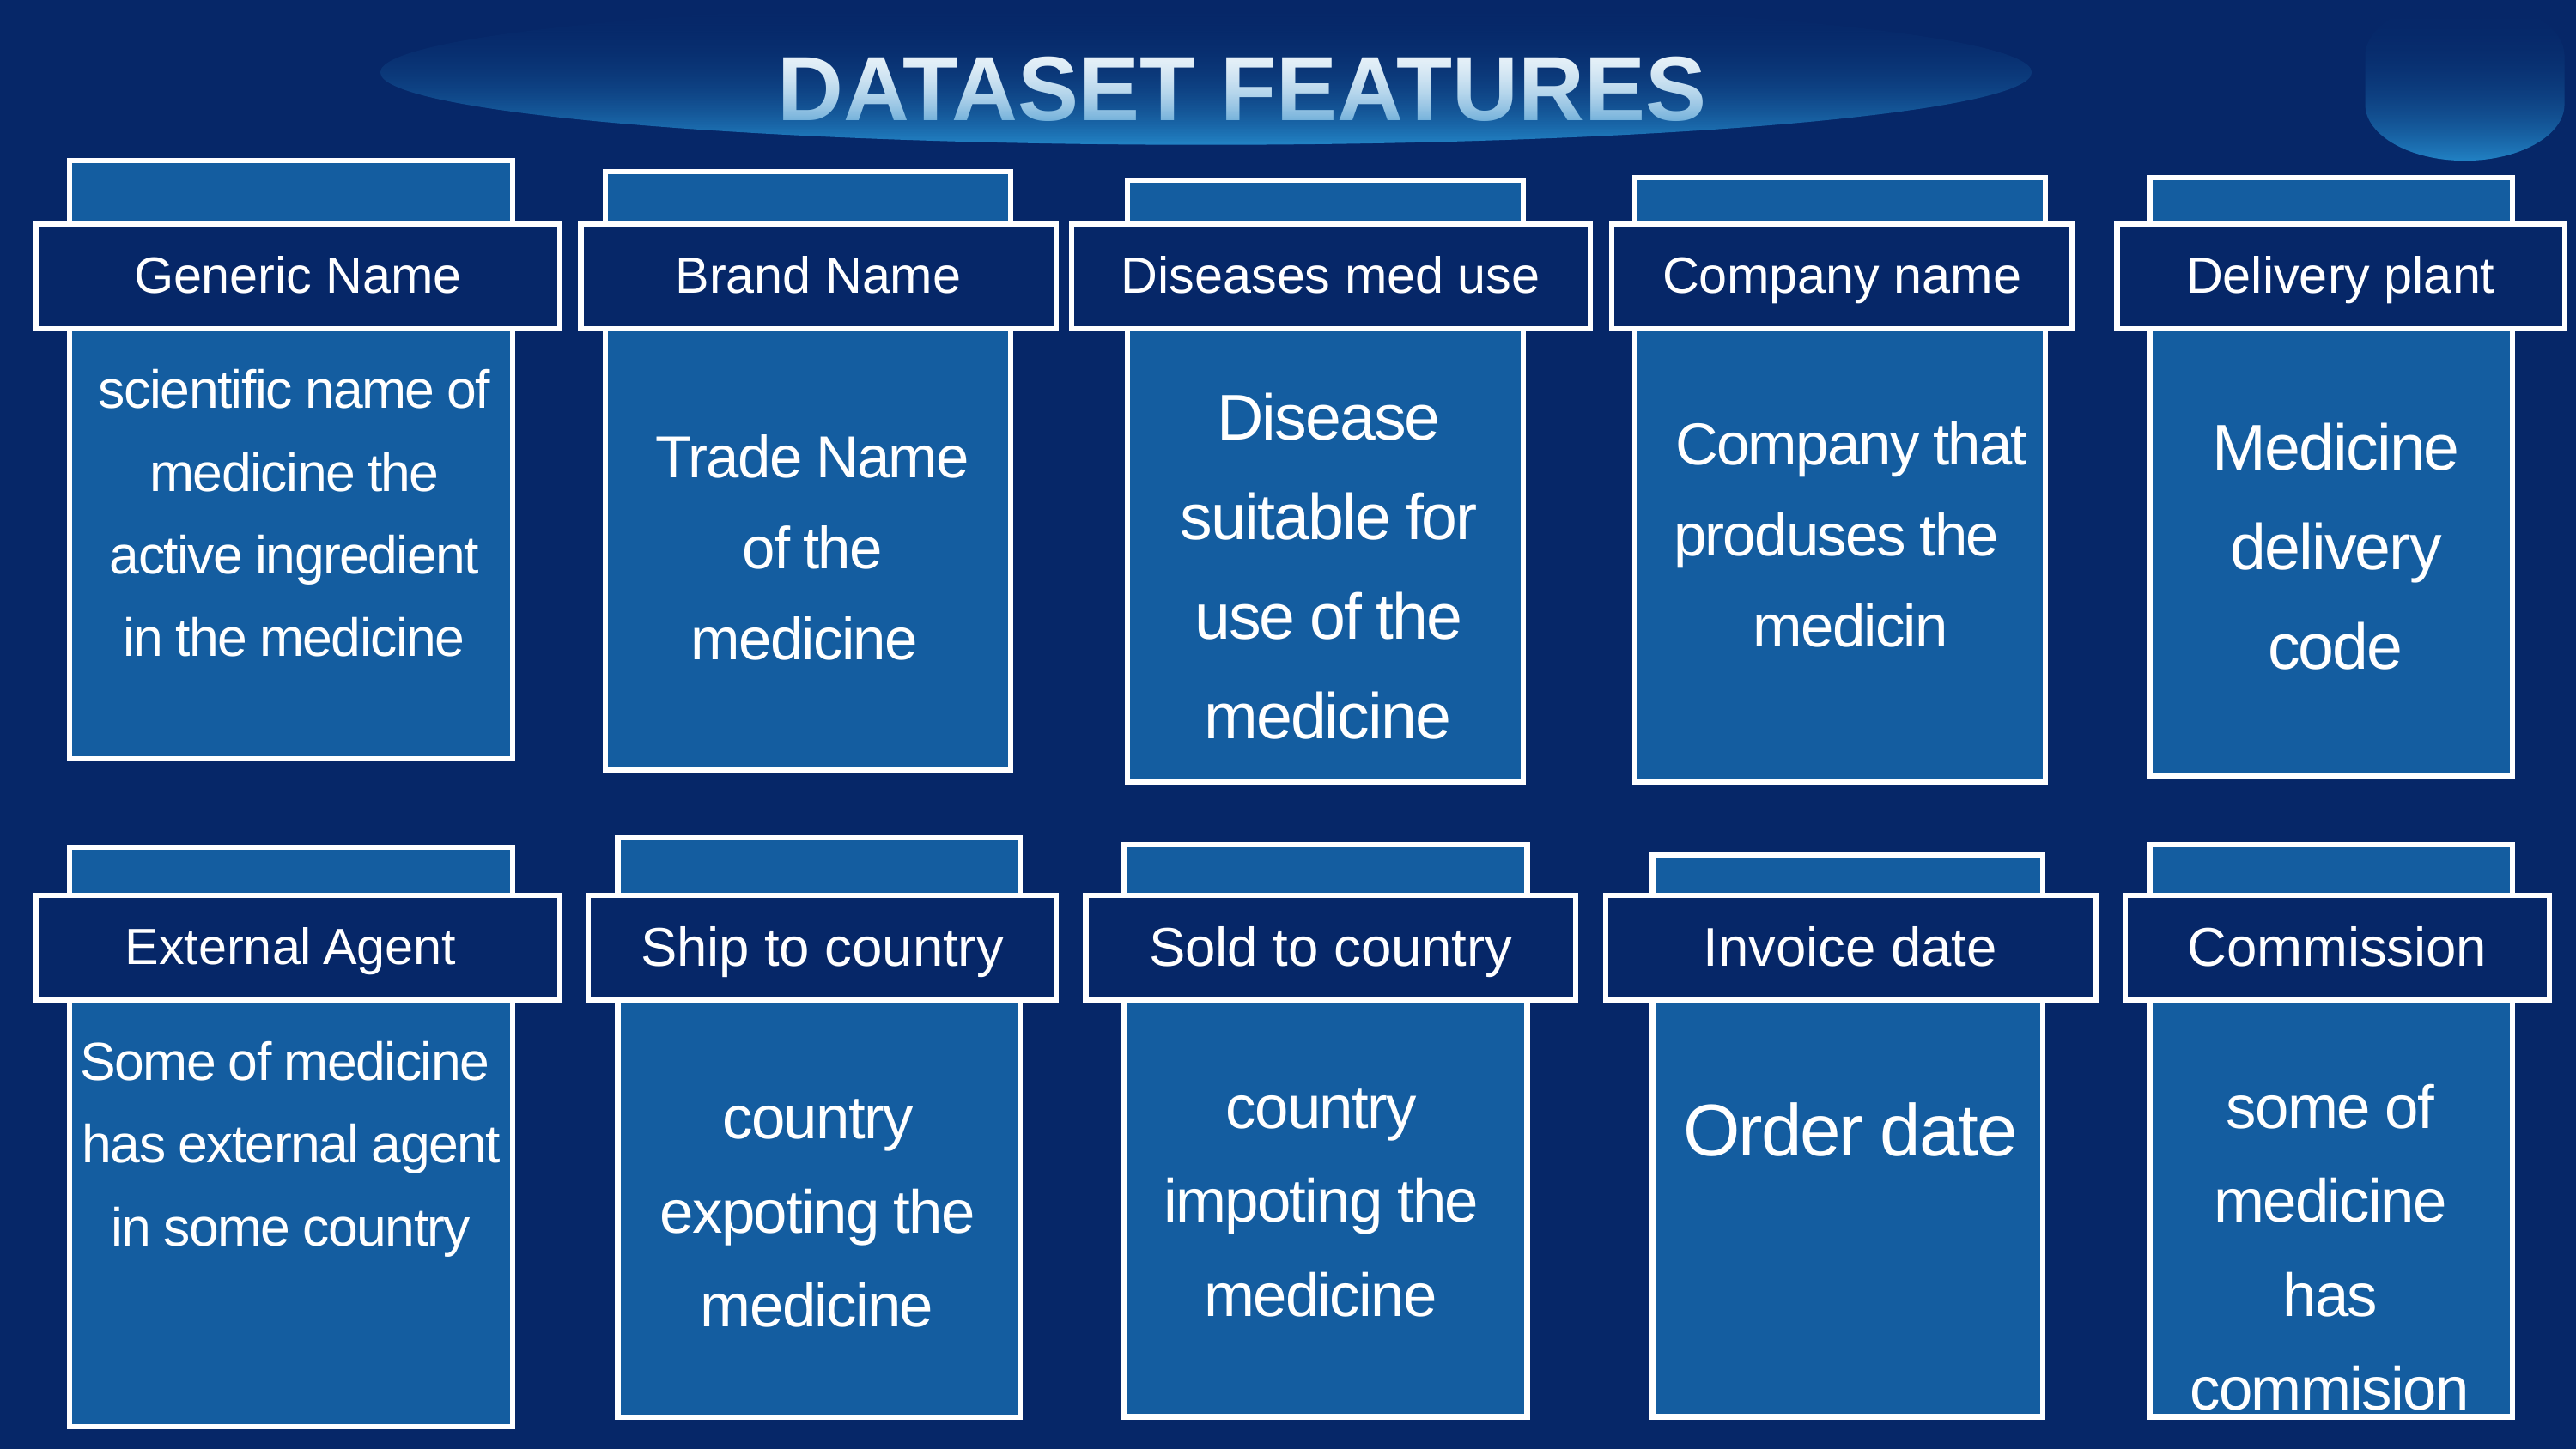

DATASET FEATURES

Generic Name

Brand Name

Diseases med use

Company name

Delivery plant
scientific name of medicine the active ingredient in the medicine
Disease suitable for use of the medicine
Medicine delivery code
Company that produses the   medicin
Trade Name of the medicine

External Agent

Ship to country

Sold to country

Invoice date

Commission
Some of medicine  has external agent in some country
country impoting the medicine
some of medicine has commision
Order date
country expoting the medicine